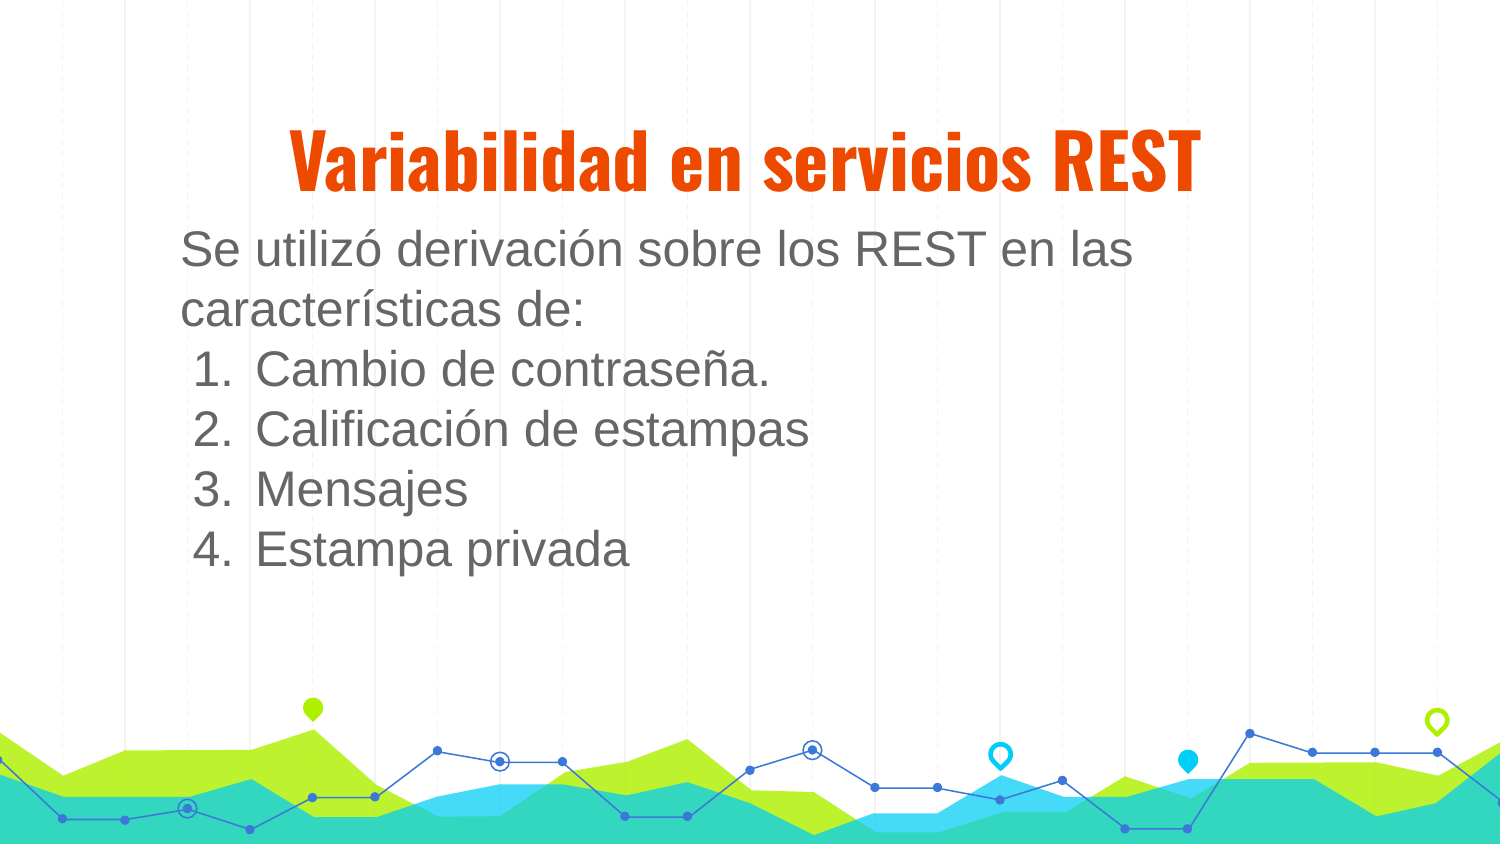

# Variabilidad en servicios REST
Se utilizó derivación sobre los REST en las características de:
Cambio de contraseña.
Calificación de estampas
Mensajes
Estampa privada